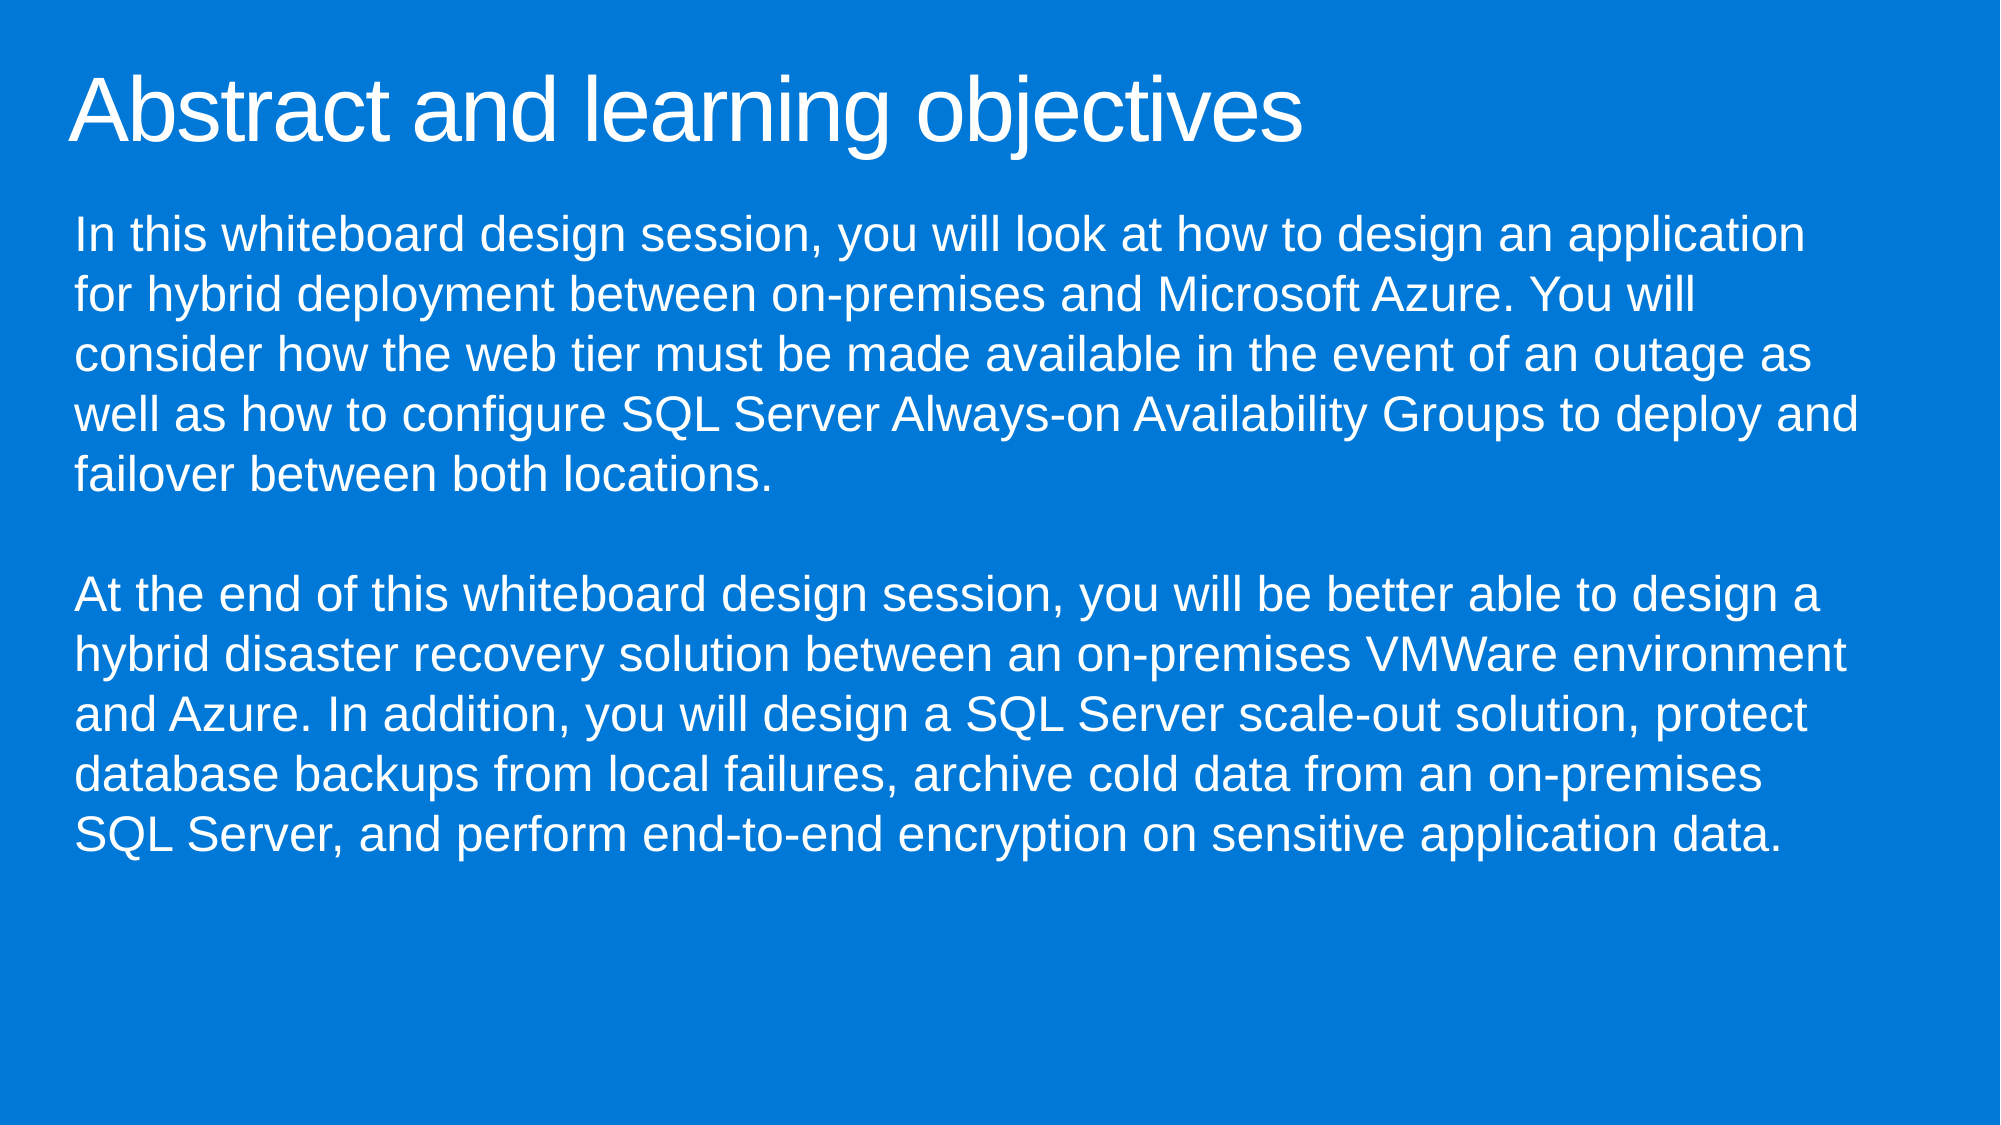

# Abstract and learning objectives
In this whiteboard design session, you will look at how to design an application for hybrid deployment between on-premises and Microsoft Azure. You will consider how the web tier must be made available in the event of an outage as well as how to configure SQL Server Always-on Availability Groups to deploy and failover between both locations.

At the end of this whiteboard design session, you will be better able to design a hybrid disaster recovery solution between an on-premises VMWare environment and Azure. In addition, you will design a SQL Server scale-out solution, protect database backups from local failures, archive cold data from an on-premises SQL Server, and perform end-to-end encryption on sensitive application data.